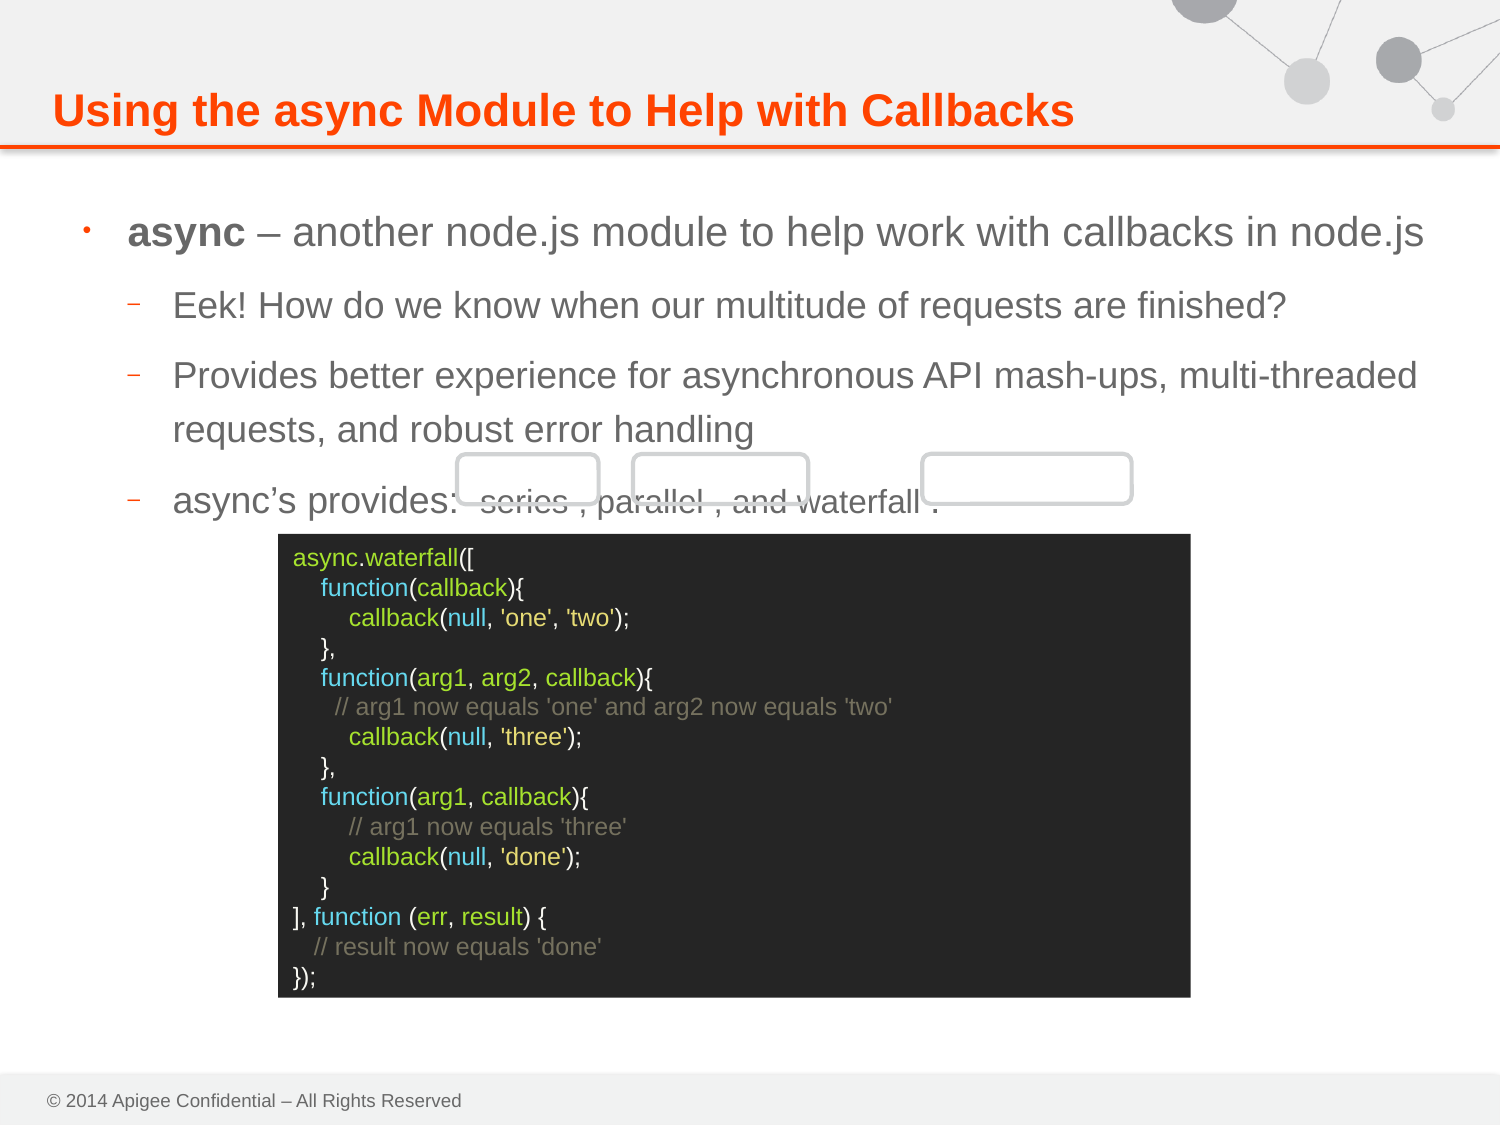

# Using the async Module to Help with Callbacks
async – another node.js module to help work with callbacks in node.js
Eek! How do we know when our multitude of requests are finished?
Provides better experience for asynchronous API mash-ups, multi-threaded requests, and robust error handling
async’s provides:  series , parallel , and waterfall .

async.waterfall([
    function(callback){
        callback(null, 'one', 'two');
    },
    function(arg1, arg2, callback){
      // arg1 now equals 'one' and arg2 now equals 'two'
        callback(null, 'three');
    },
    function(arg1, callback){
        // arg1 now equals 'three'
        callback(null, 'done');
    }
], function (err, result) {
   // result now equals 'done'
});